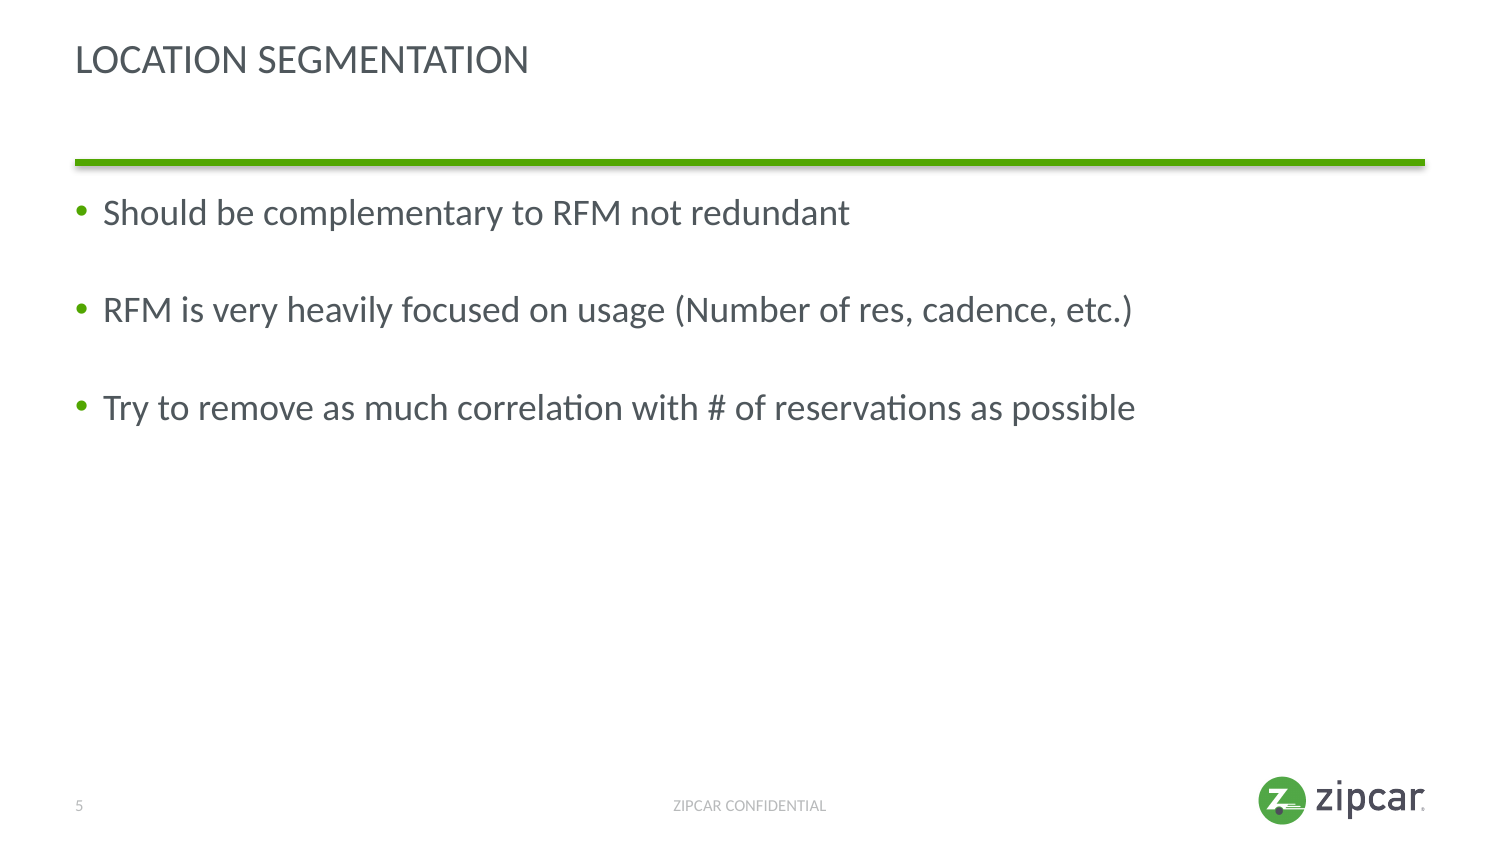

# Location segmentation
Should be complementary to RFM not redundant

RFM is very heavily focused on usage (Number of res, cadence, etc.)

Try to remove as much correlation with # of reservations as possible

5
ZIPCAR CONFIDENTIAL